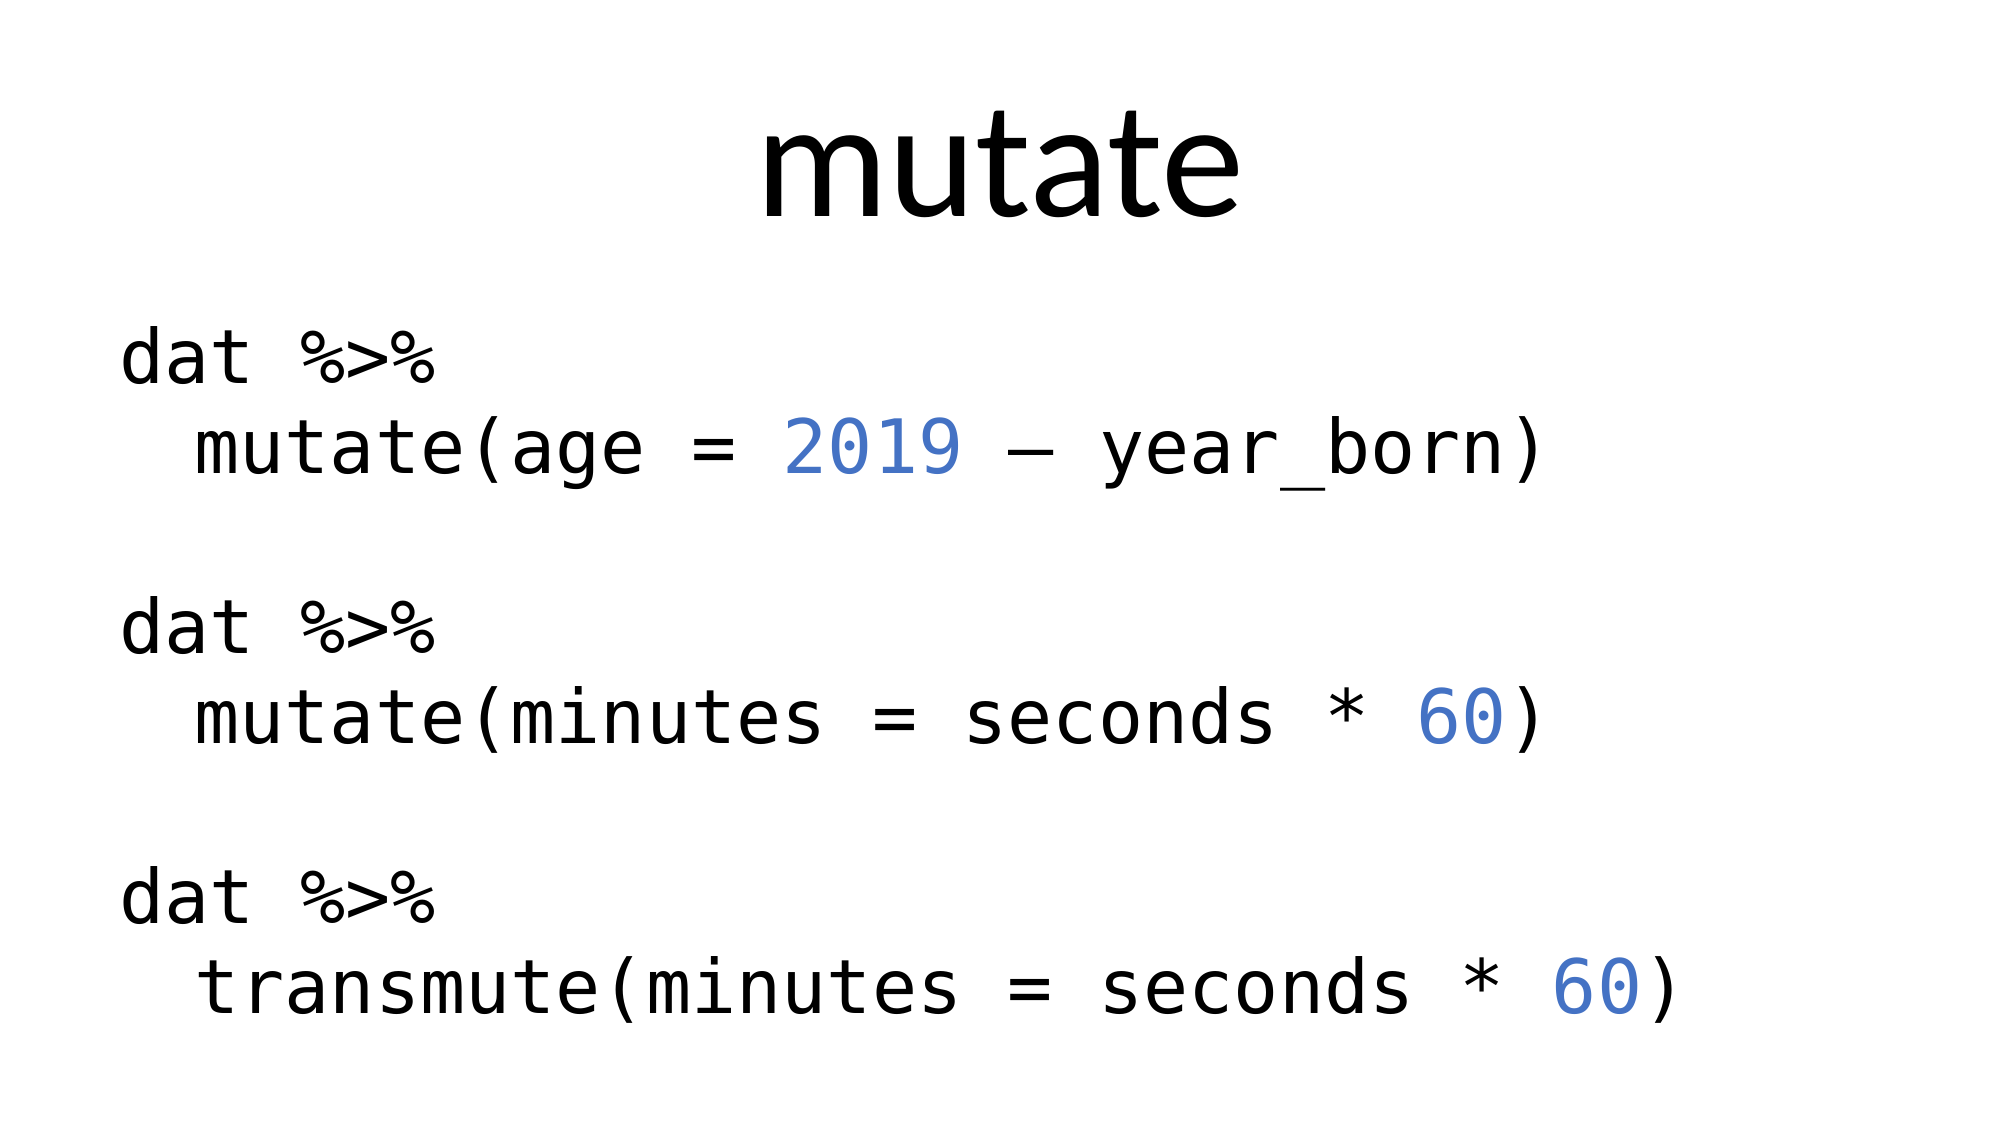

mutate
dat %>%
	mutate(age = 2019 – year_born)

dat %>%
	mutate(minutes = seconds * 60)

dat %>%
	transmute(minutes = seconds * 60)